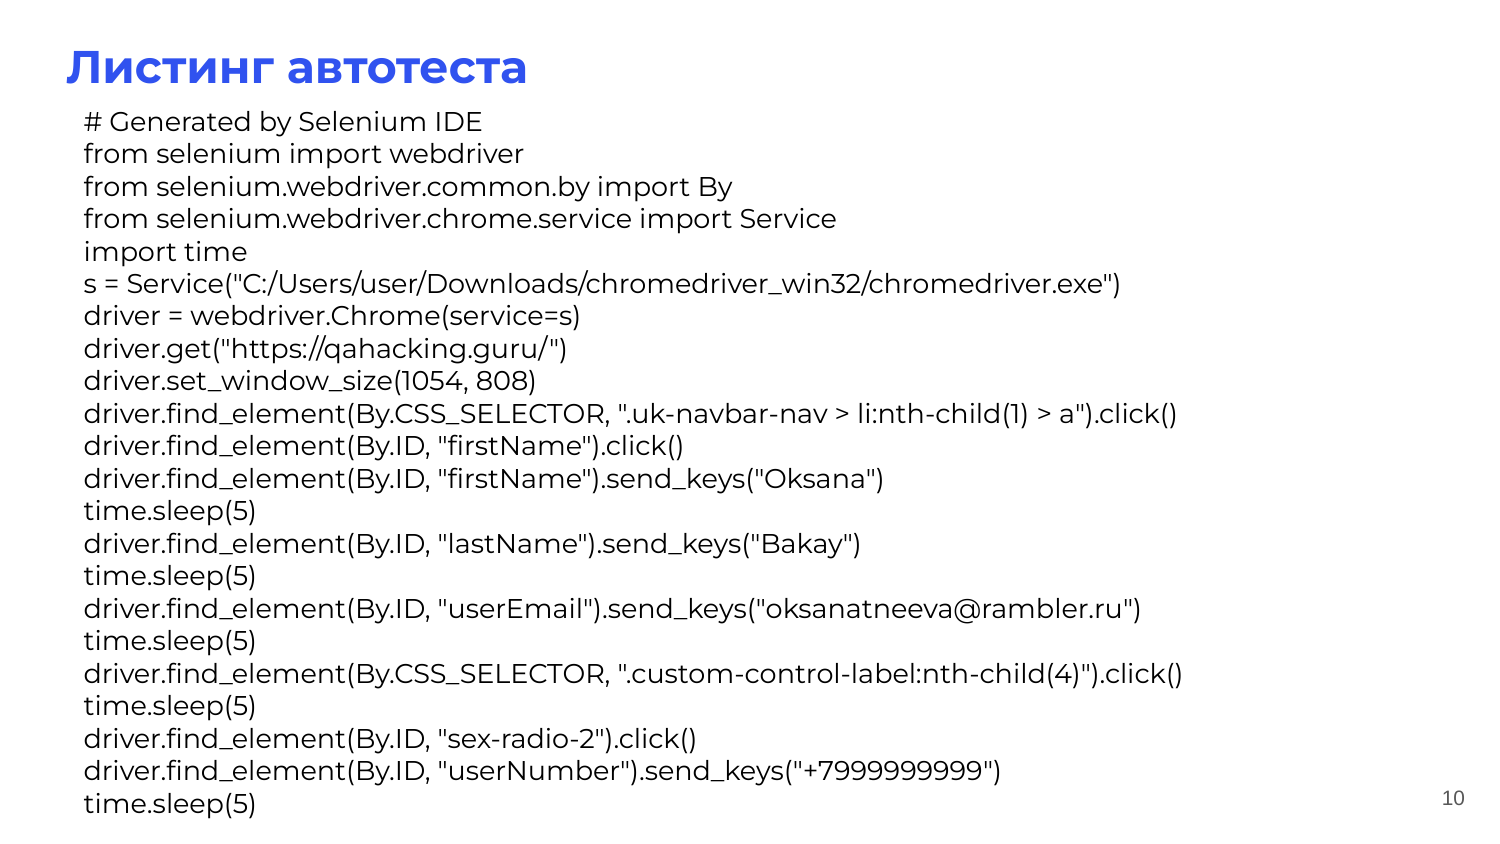

# Листинг автотеста
# Generated by Selenium IDE
from selenium import webdriver
from selenium.webdriver.common.by import By
from selenium.webdriver.chrome.service import Service
import time
s = Service("C:/Users/user/Downloads/chromedriver_win32/chromedriver.exe")
driver = webdriver.Chrome(service=s)
driver.get("https://qahacking.guru/")
driver.set_window_size(1054, 808)
driver.find_element(By.CSS_SELECTOR, ".uk-navbar-nav > li:nth-child(1) > a").click()
driver.find_element(By.ID, "firstName").click()
driver.find_element(By.ID, "firstName").send_keys("Oksana")
time.sleep(5)
driver.find_element(By.ID, "lastName").send_keys("Bakay")
time.sleep(5)
driver.find_element(By.ID, "userEmail").send_keys("oksanatneeva@rambler.ru")
time.sleep(5)
driver.find_element(By.CSS_SELECTOR, ".custom-control-label:nth-child(4)").click()
time.sleep(5)
driver.find_element(By.ID, "sex-radio-2").click()
driver.find_element(By.ID, "userNumber").send_keys("+7999999999")
time.sleep(5)
10